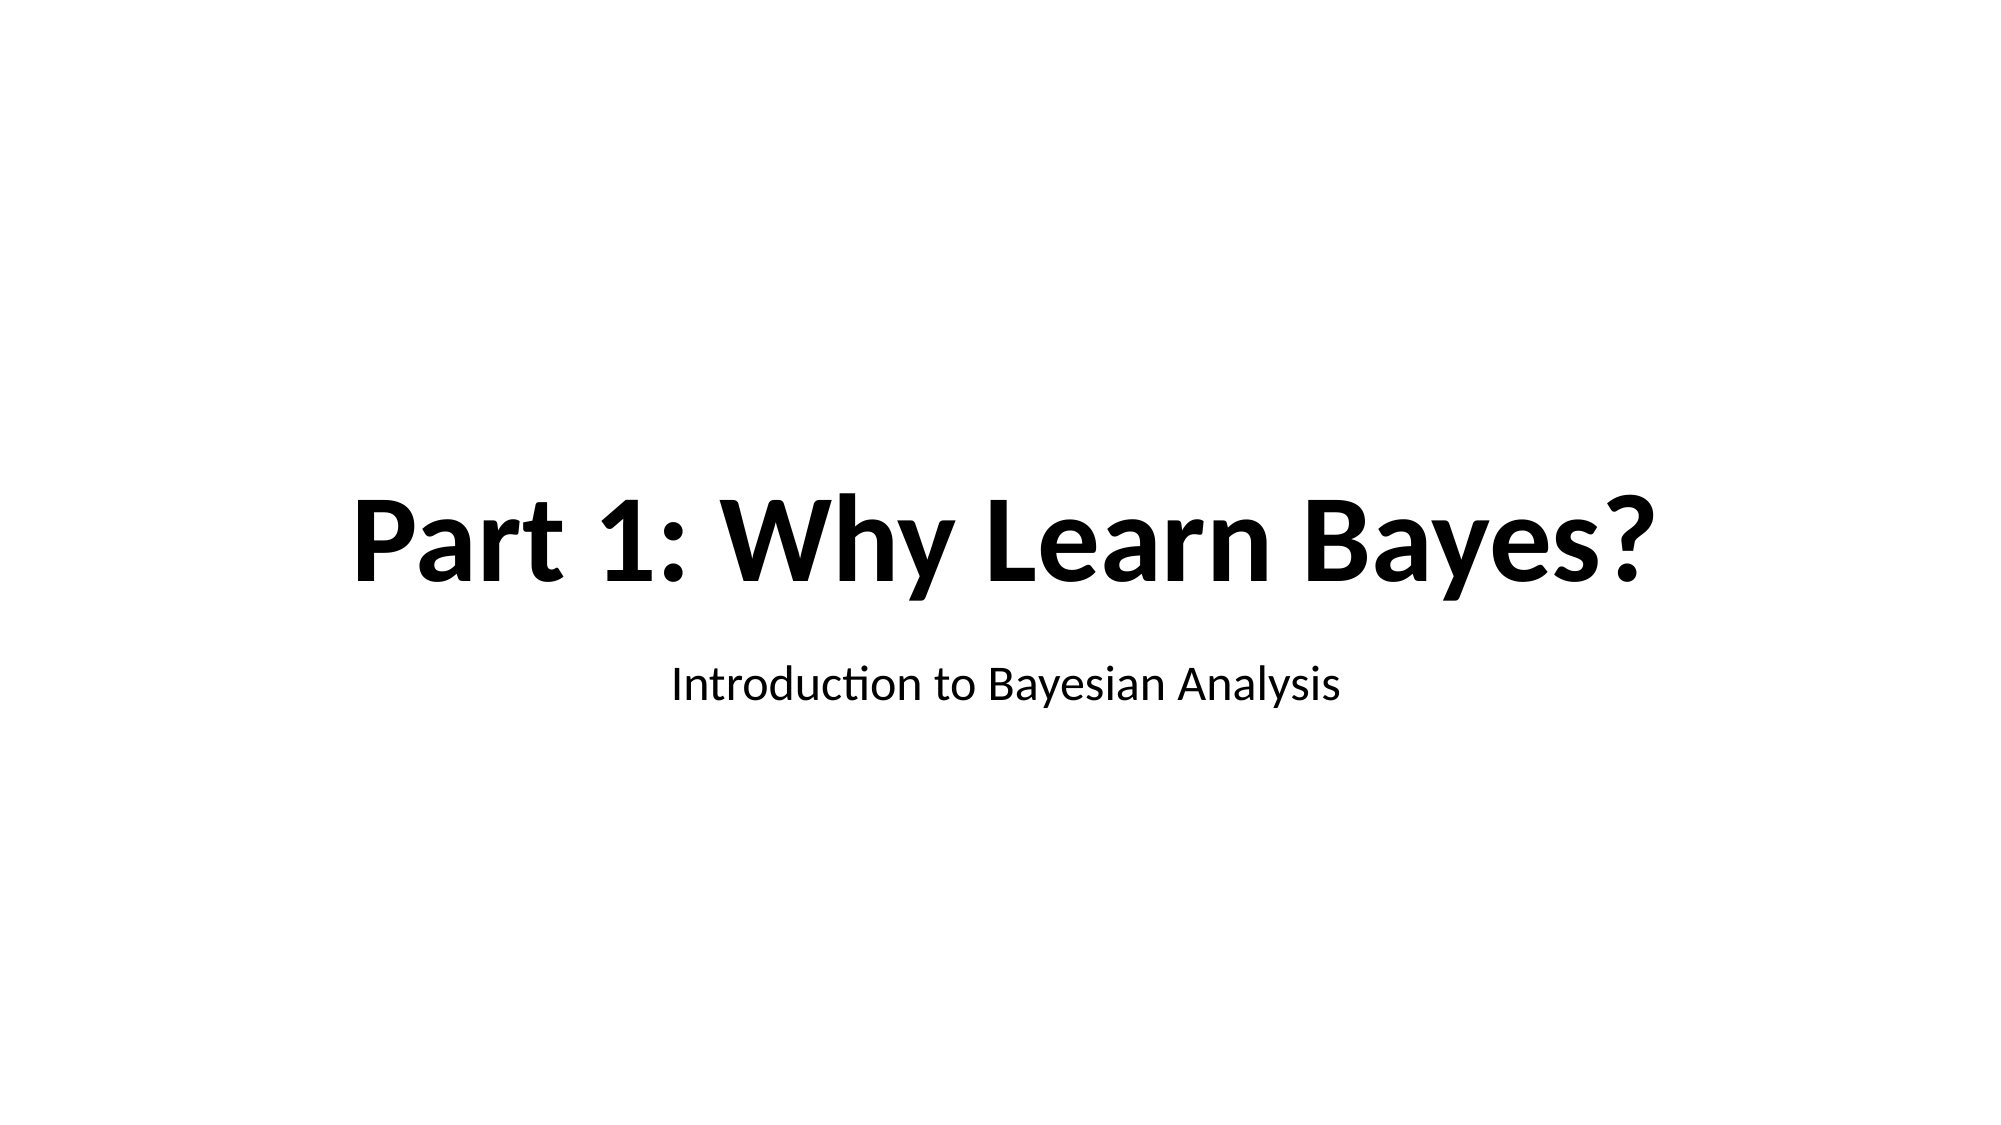

# Part 1: Why Learn Bayes?
Introduction to Bayesian Analysis